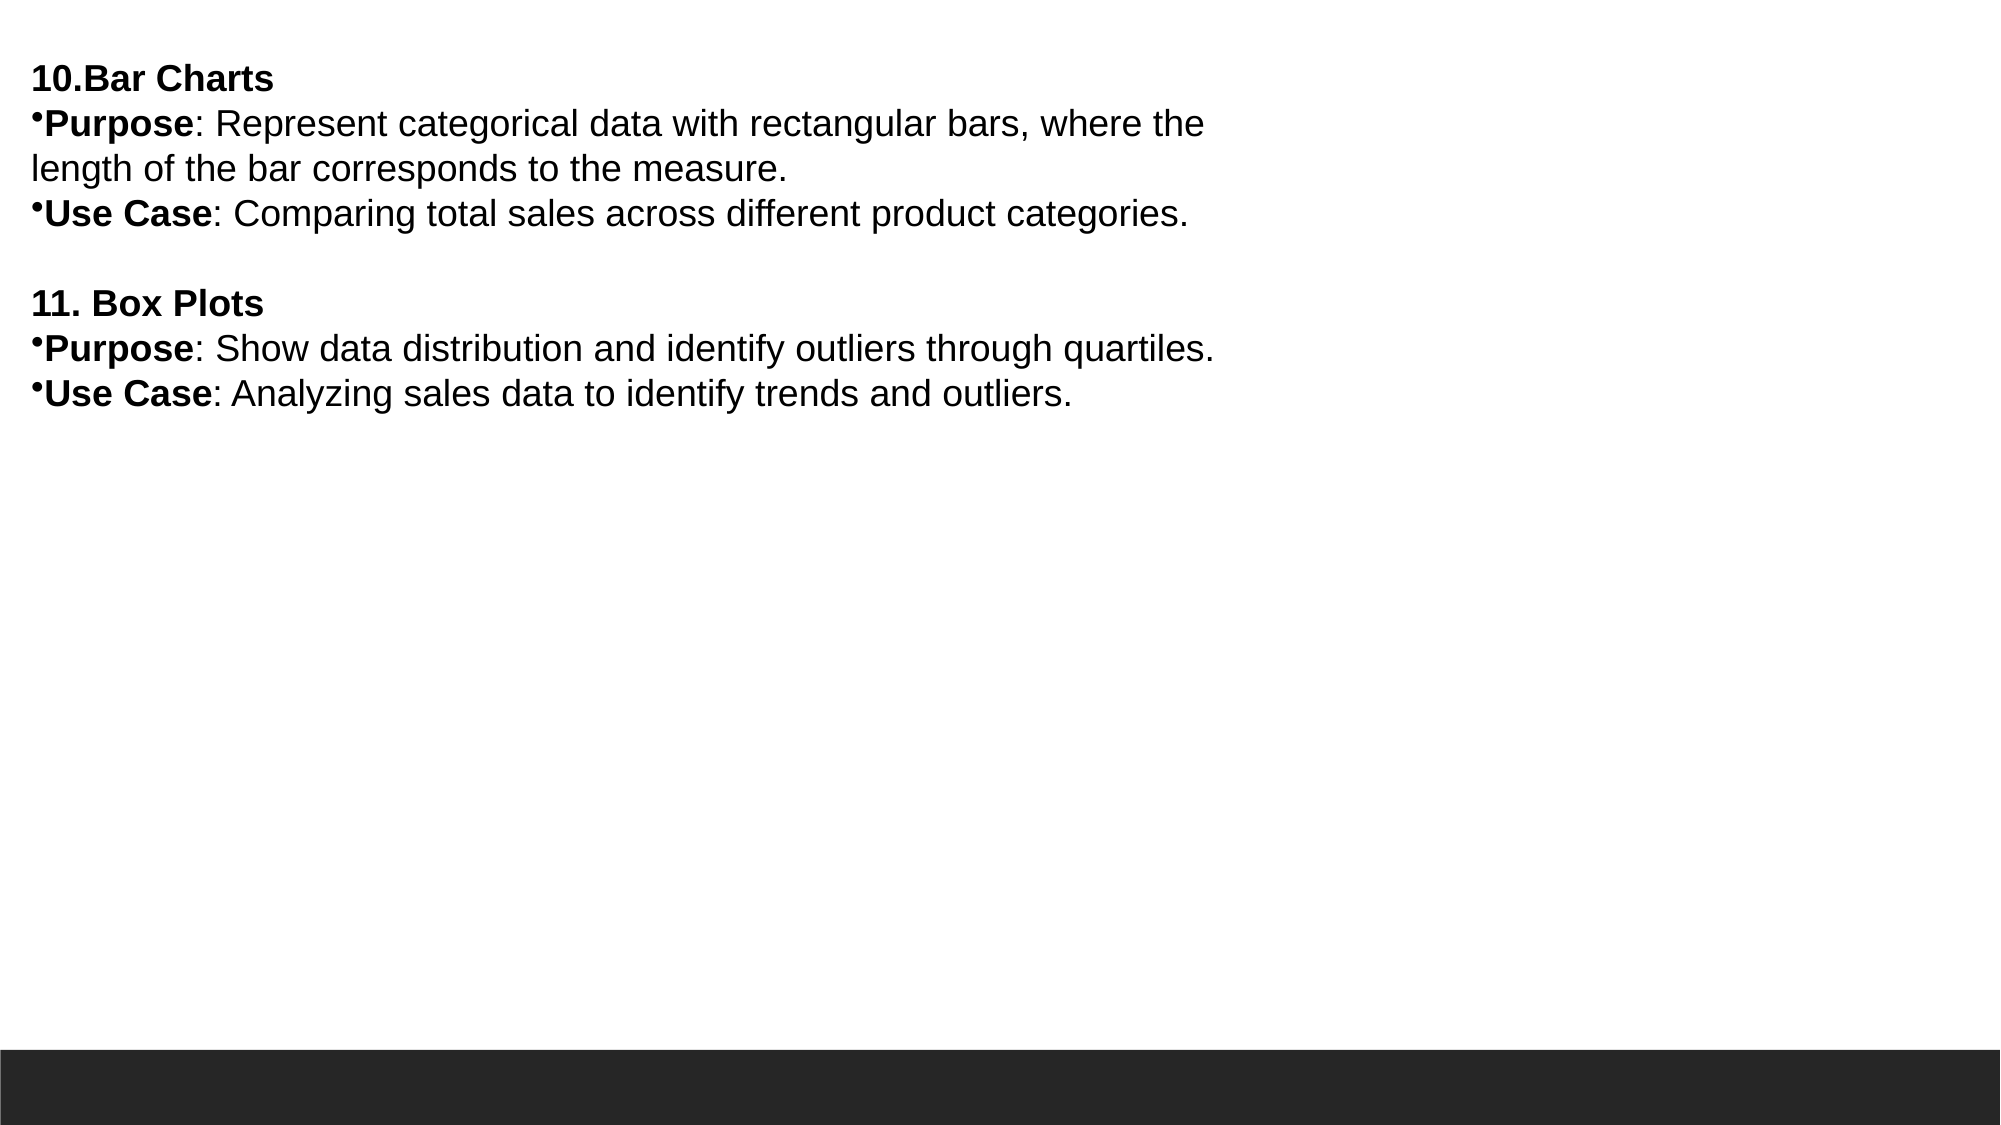

10.Bar Charts
Purpose: Represent categorical data with rectangular bars, where the length of the bar corresponds to the measure.
Use Case: Comparing total sales across different product categories.

11. Box Plots
Purpose: Show data distribution and identify outliers through quartiles.
Use Case: Analyzing sales data to identify trends and outliers.